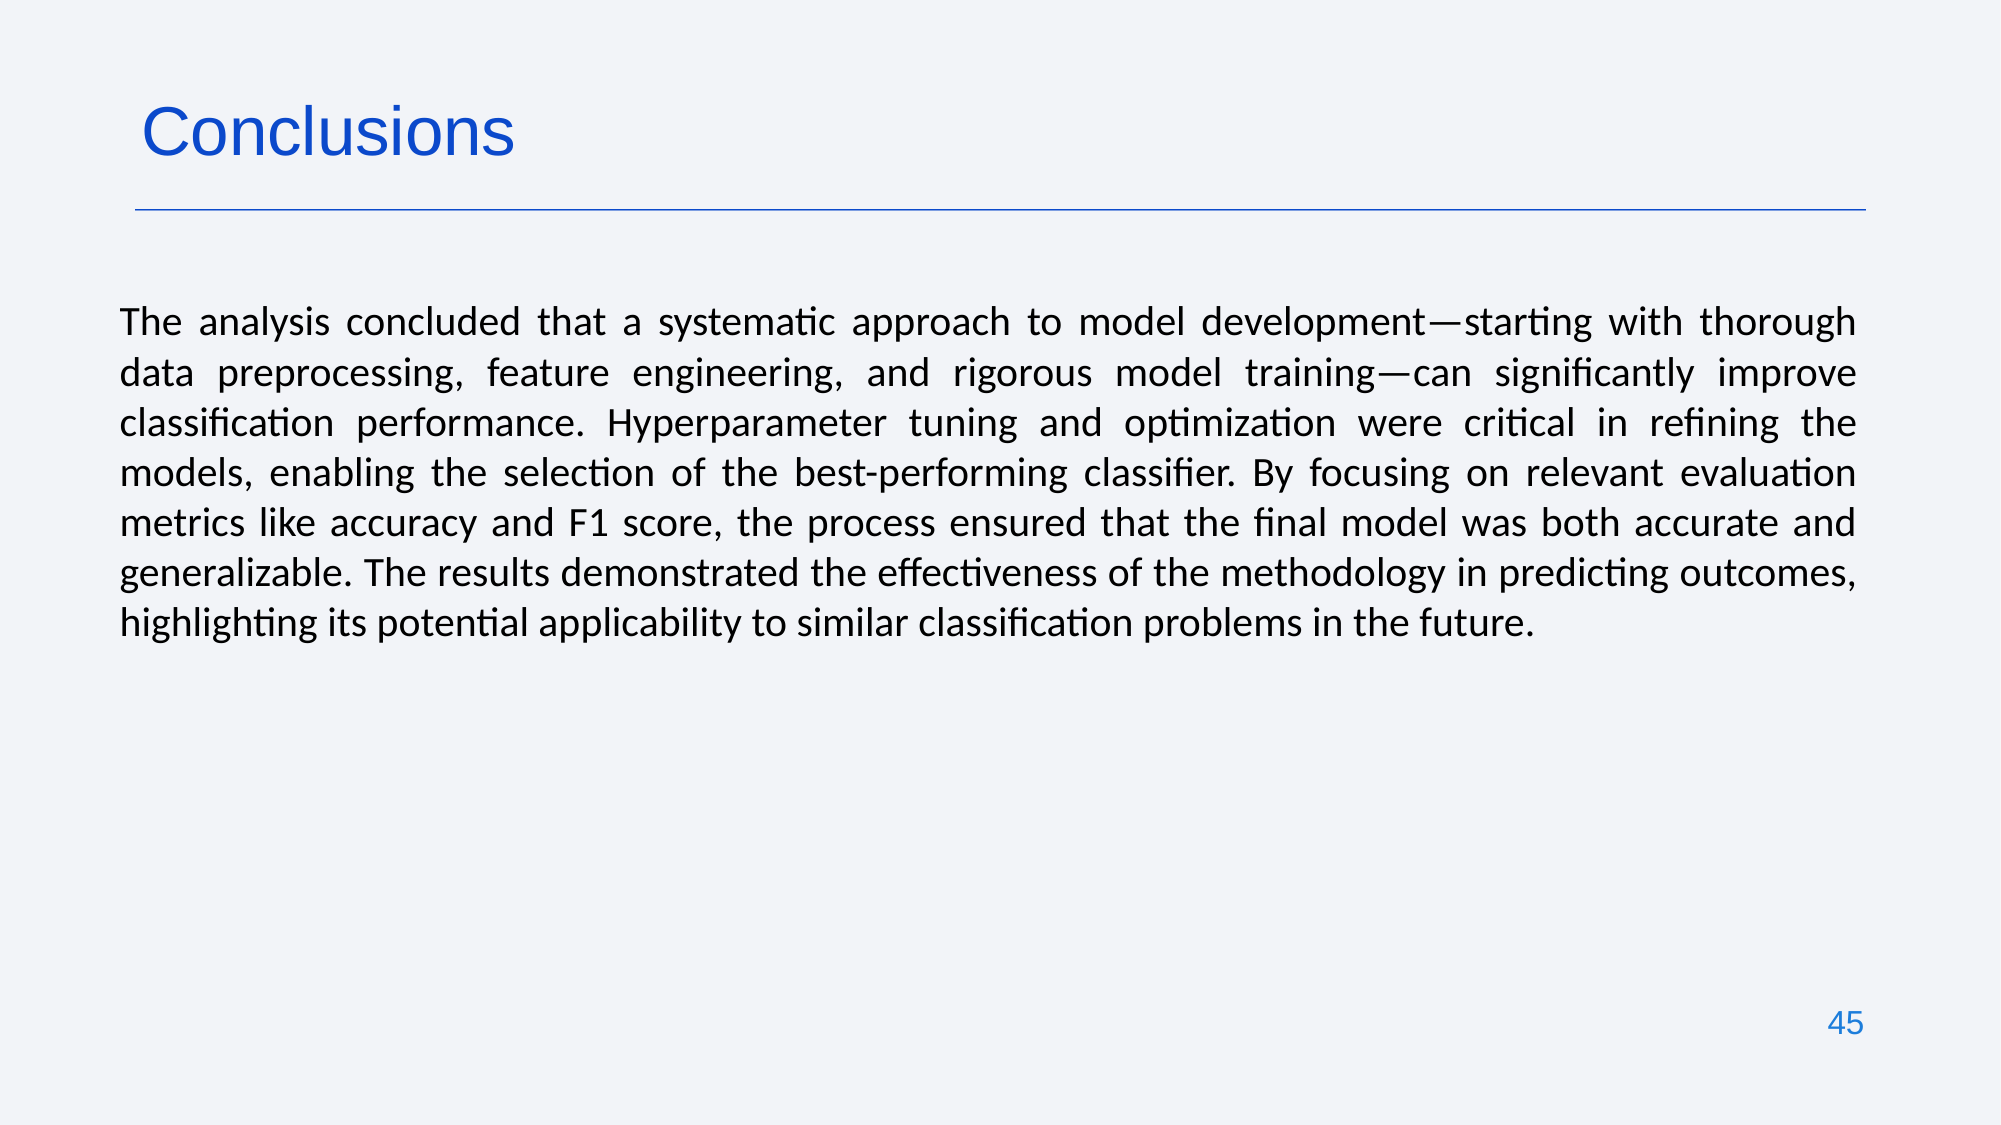

Conclusions
The analysis concluded that a systematic approach to model development—starting with thorough data preprocessing, feature engineering, and rigorous model training—can significantly improve classification performance. Hyperparameter tuning and optimization were critical in refining the models, enabling the selection of the best-performing classifier. By focusing on relevant evaluation metrics like accuracy and F1 score, the process ensured that the final model was both accurate and generalizable. The results demonstrated the effectiveness of the methodology in predicting outcomes, highlighting its potential applicability to similar classification problems in the future.
45